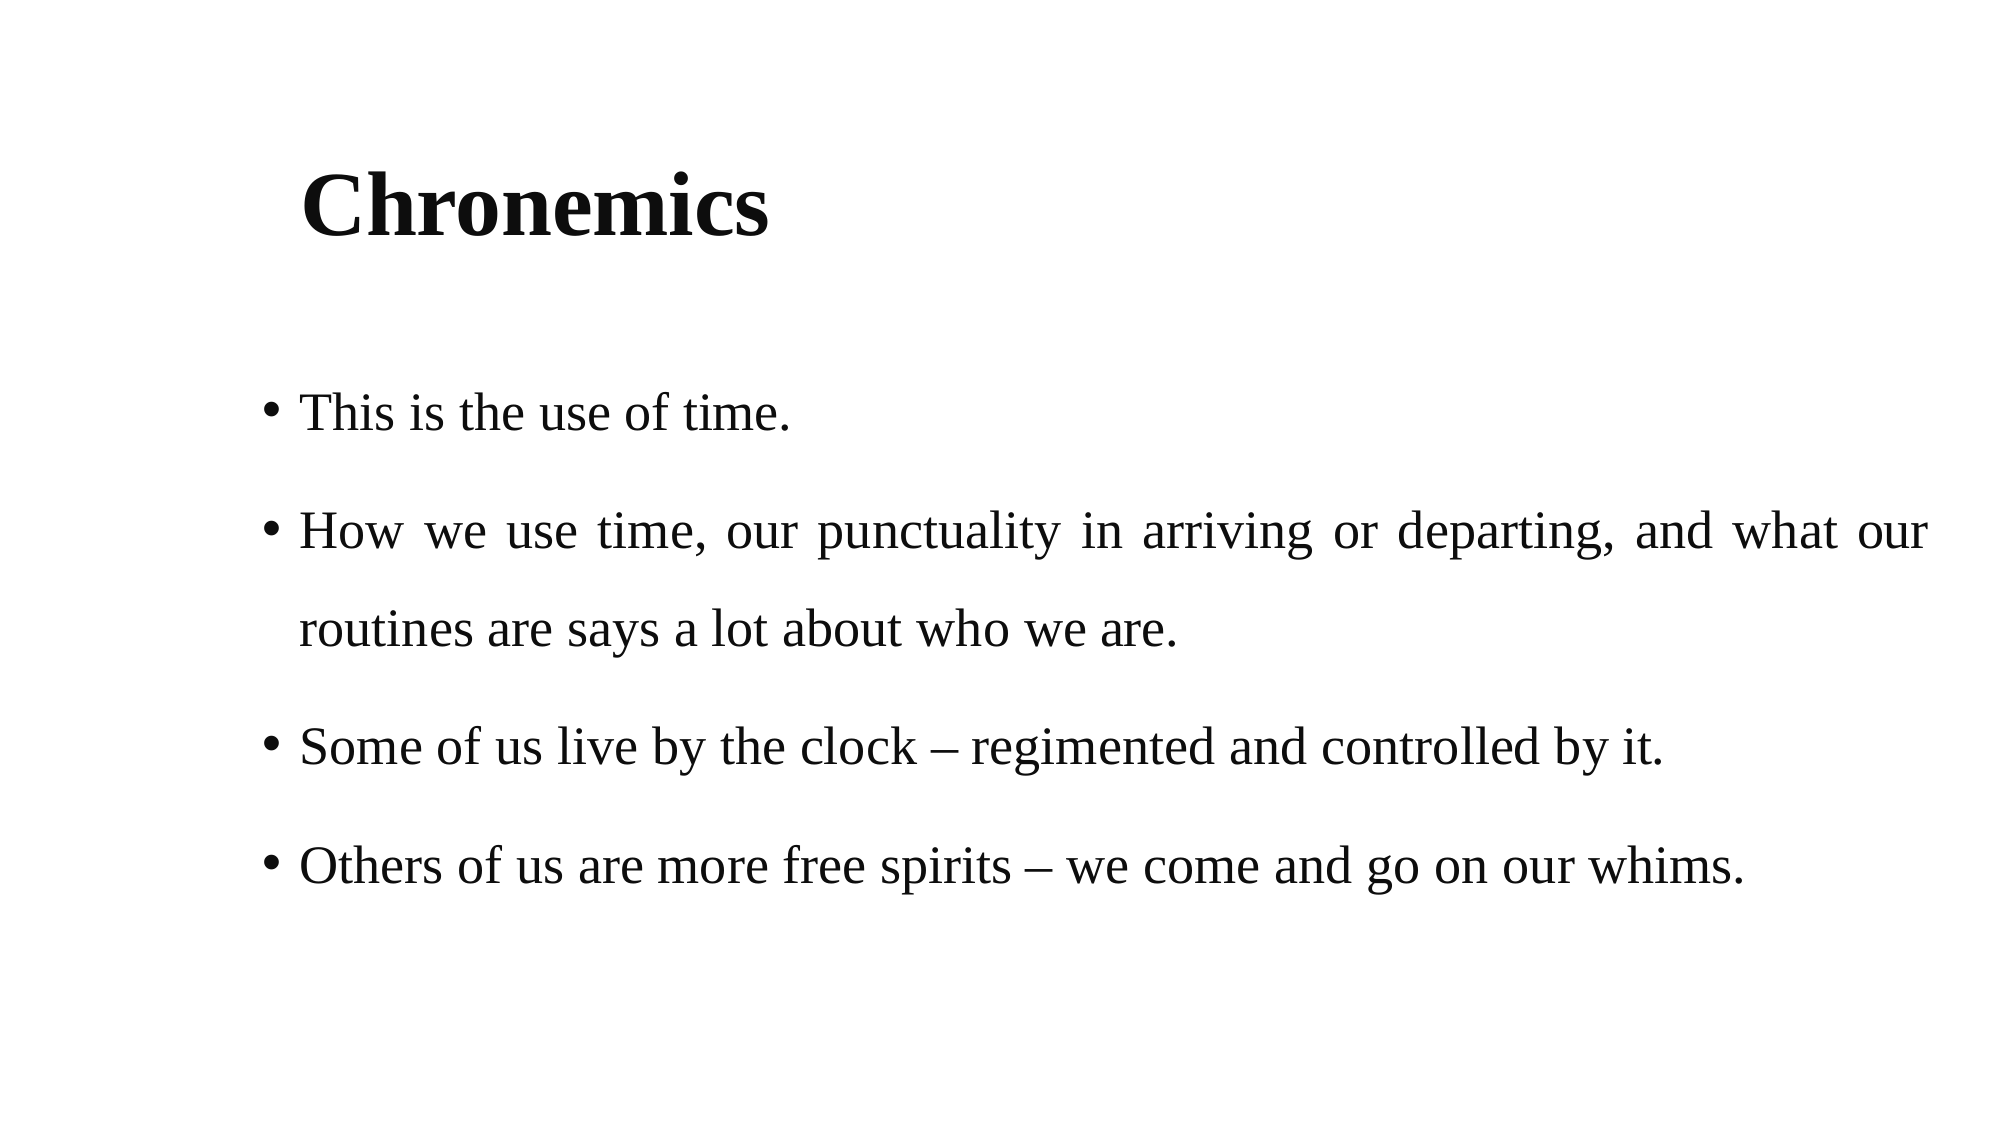

# Chronemics
This is the use of time.
How we use time, our punctuality in arriving or departing, and what our routines are says a lot about who we are.
Some of us live by the clock – regimented and controlled by it.
Others of us are more free spirits – we come and go on our whims.